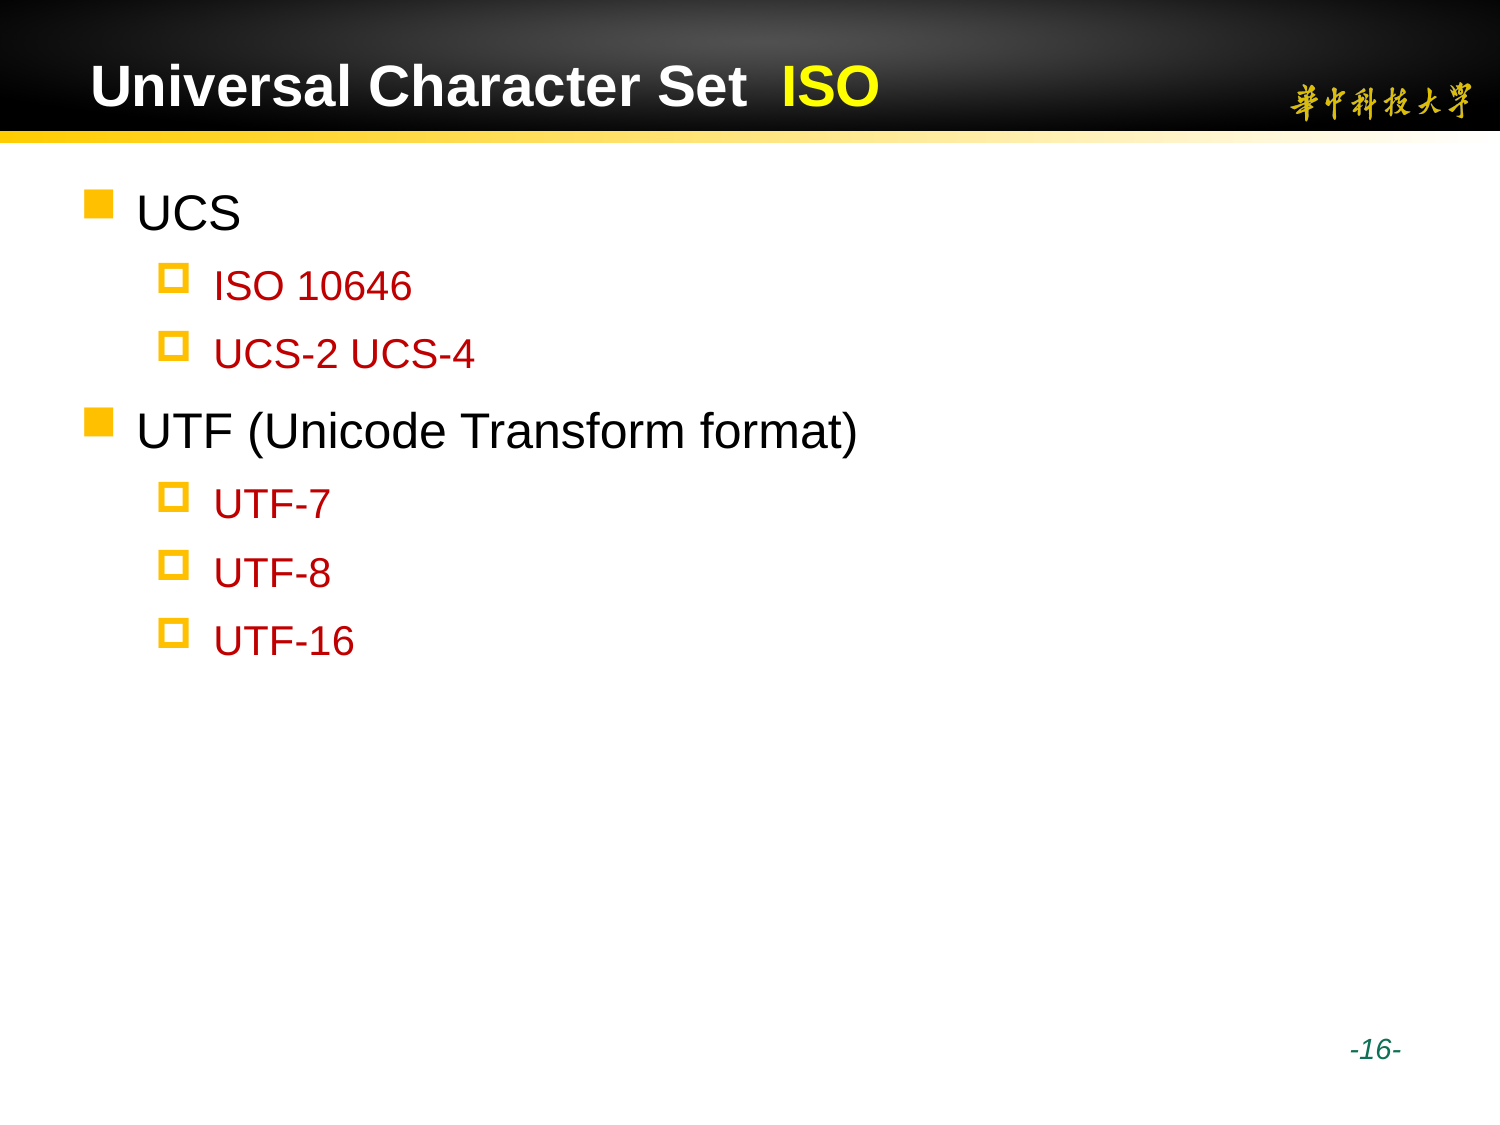

# Universal Character Set  ISO
UCS
ISO 10646
UCS-2 UCS-4
UTF (Unicode Transform format)
UTF-7
UTF-8
UTF-16

 -16-